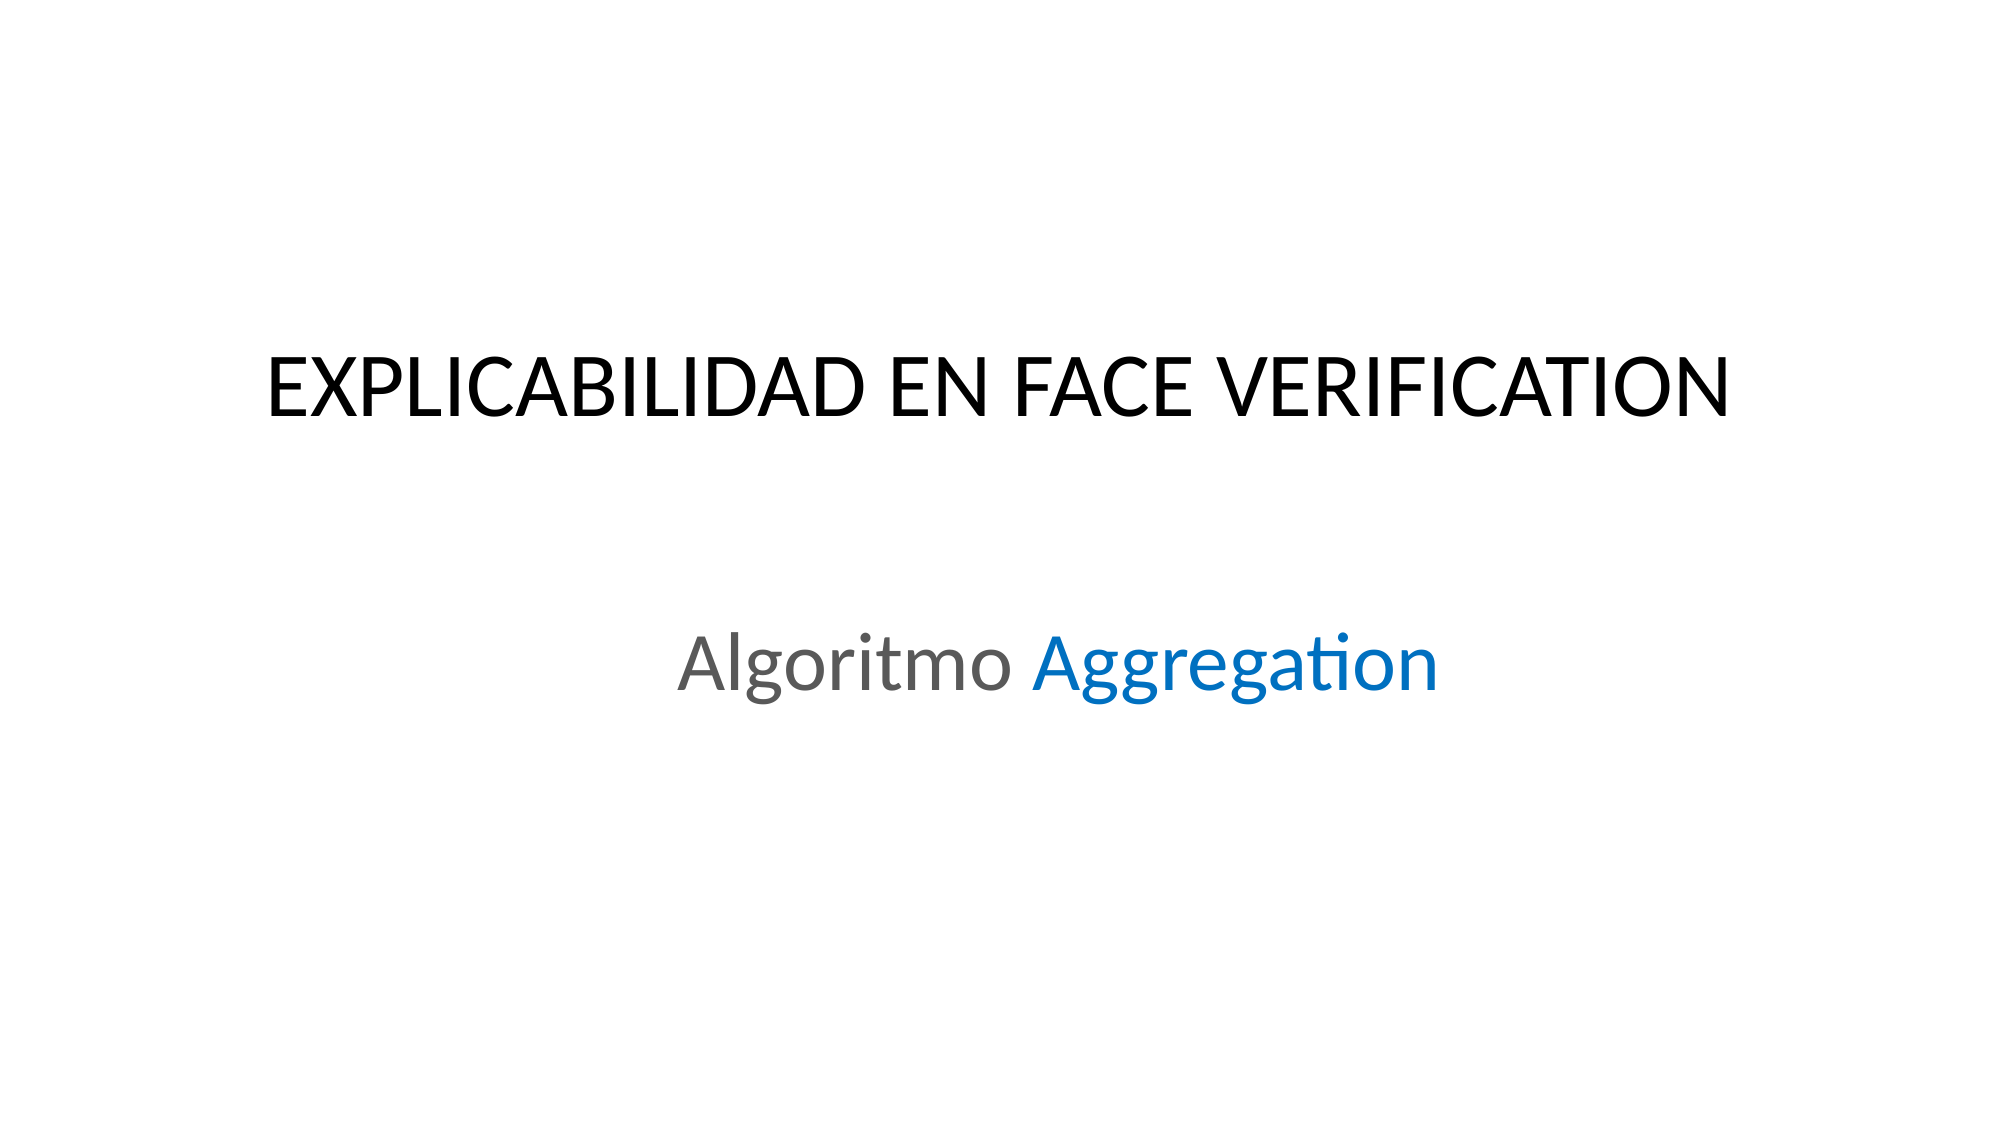

# EXPLICABILIDAD EN FACE VERIFICATION
Algoritmo Aggregation